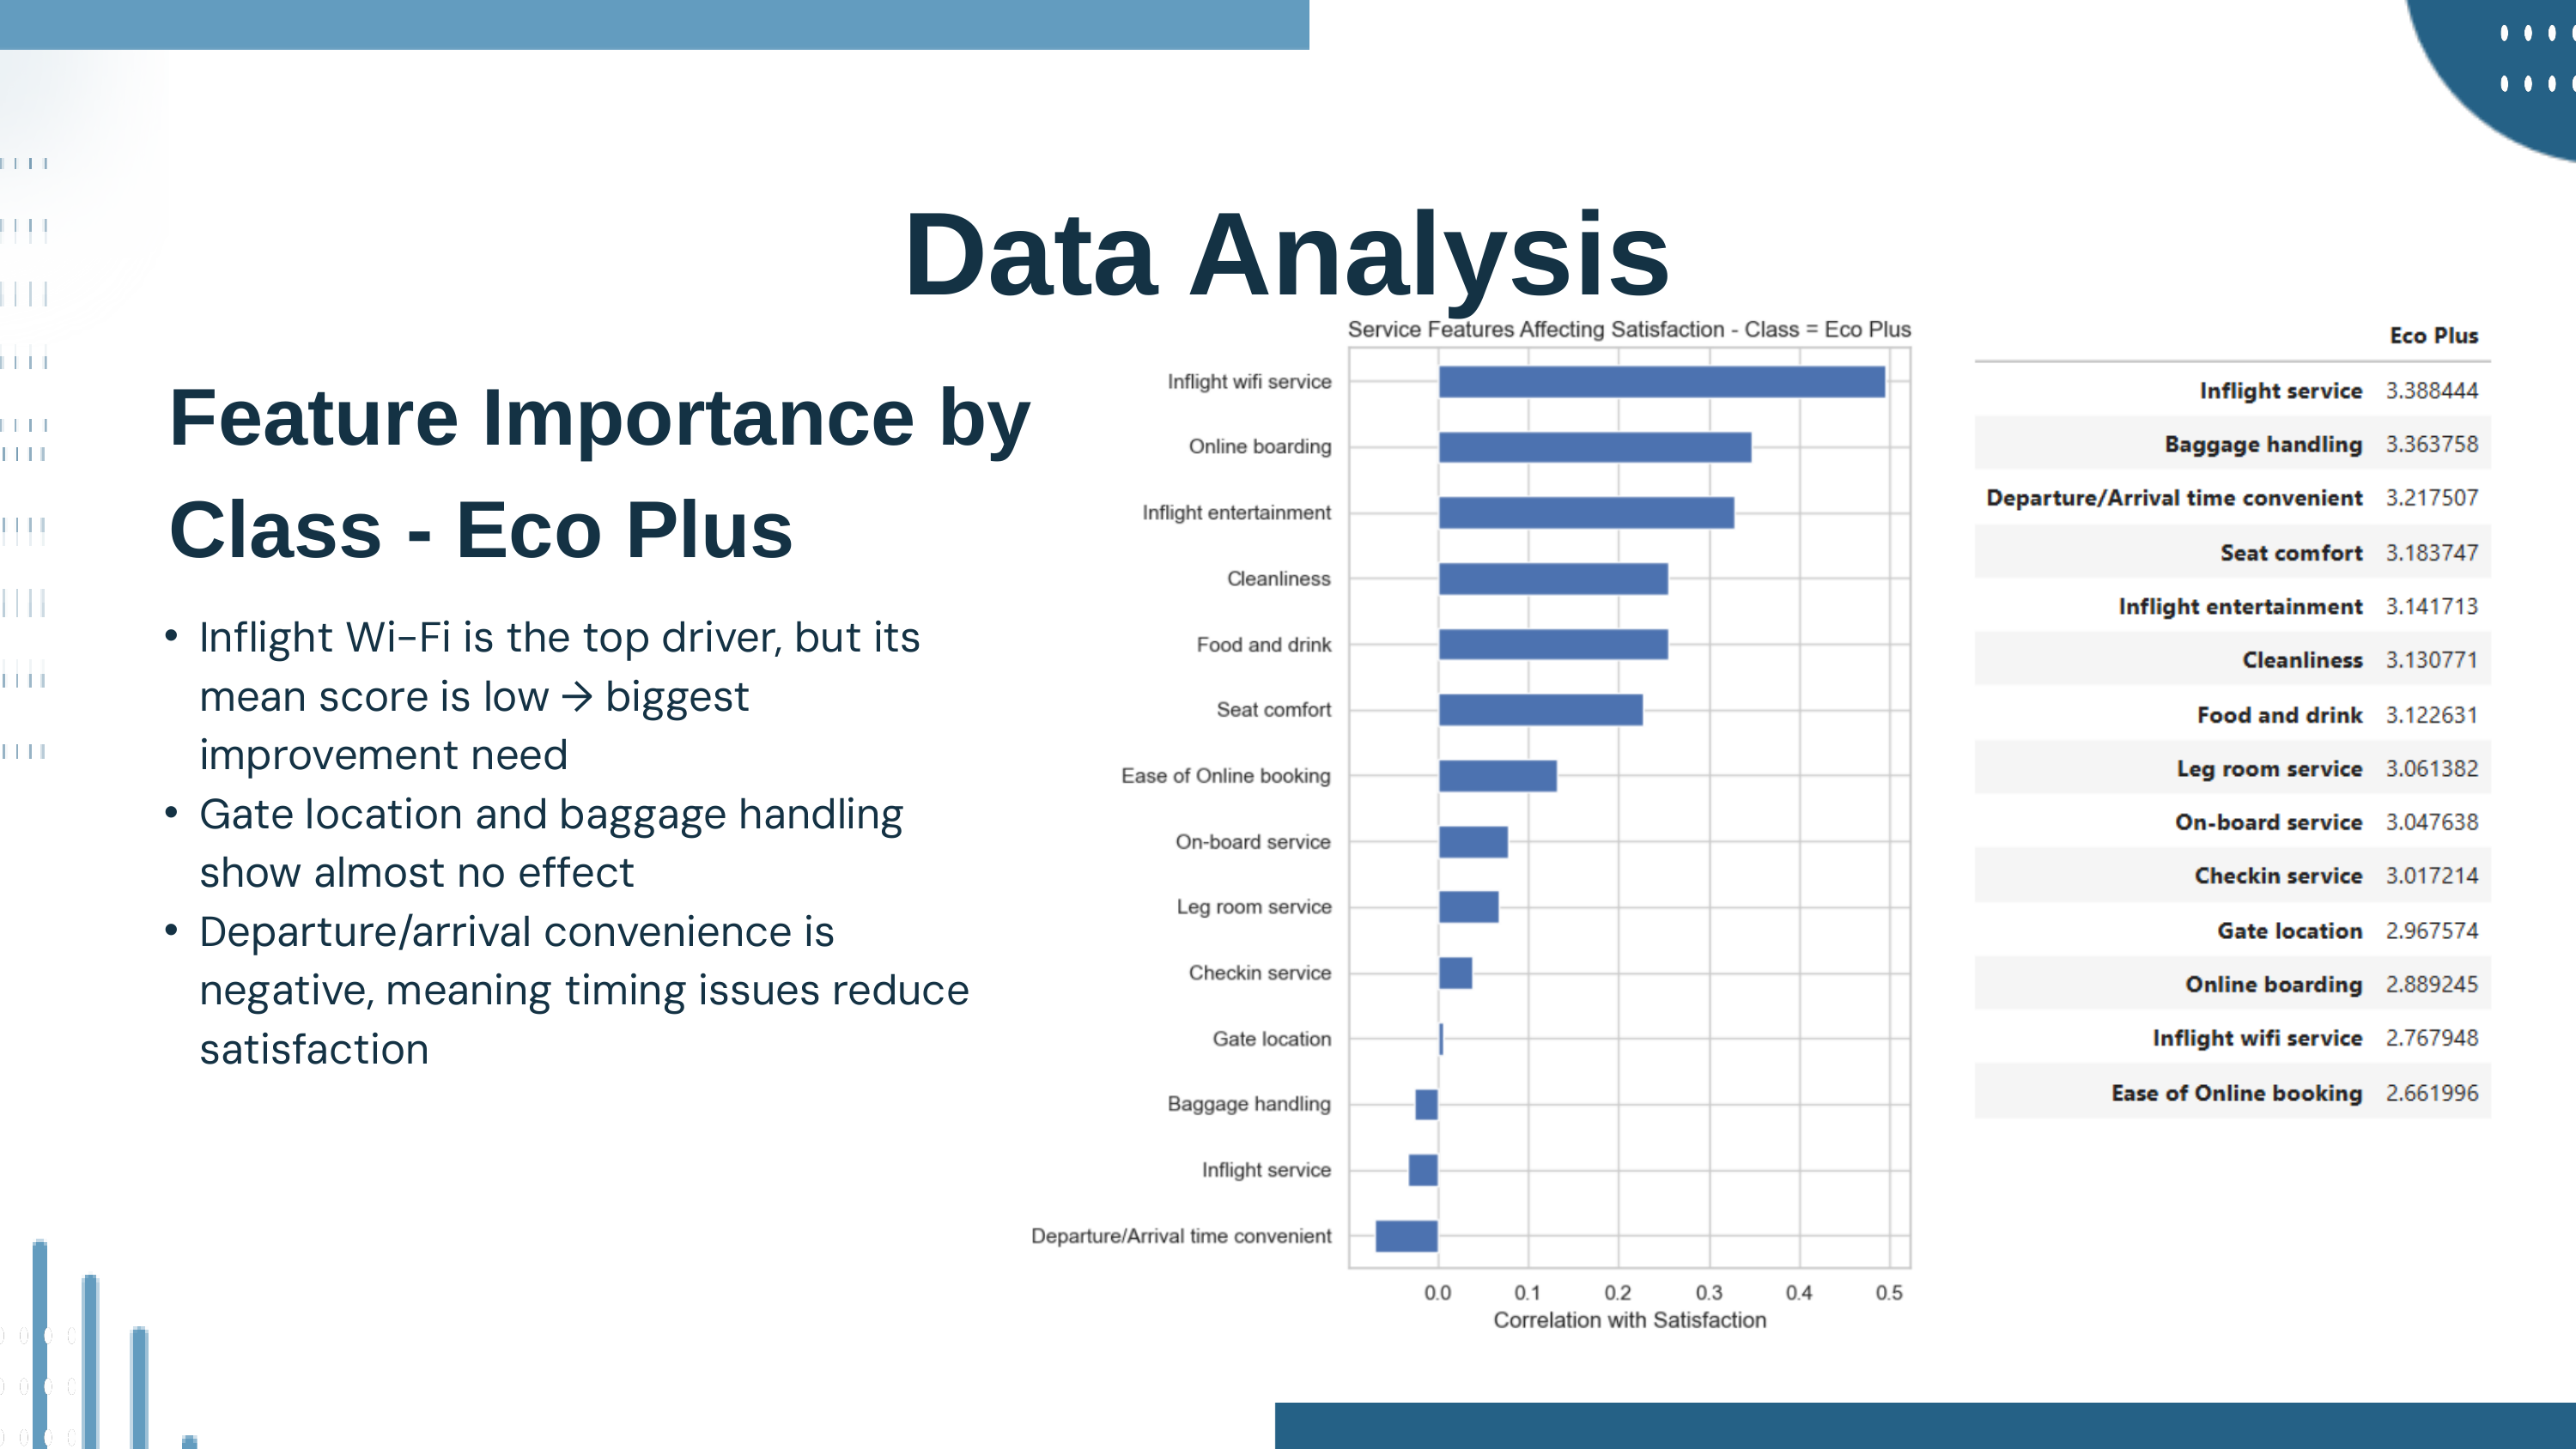

Data Analysis

Feature Importance by Class - Eco Plus
Inflight Wi-Fi is the top driver, but its mean score is low → biggest improvement need
Gate location and baggage handling show almost no effect
Departure/arrival convenience is negative, meaning timing issues reduce satisfaction